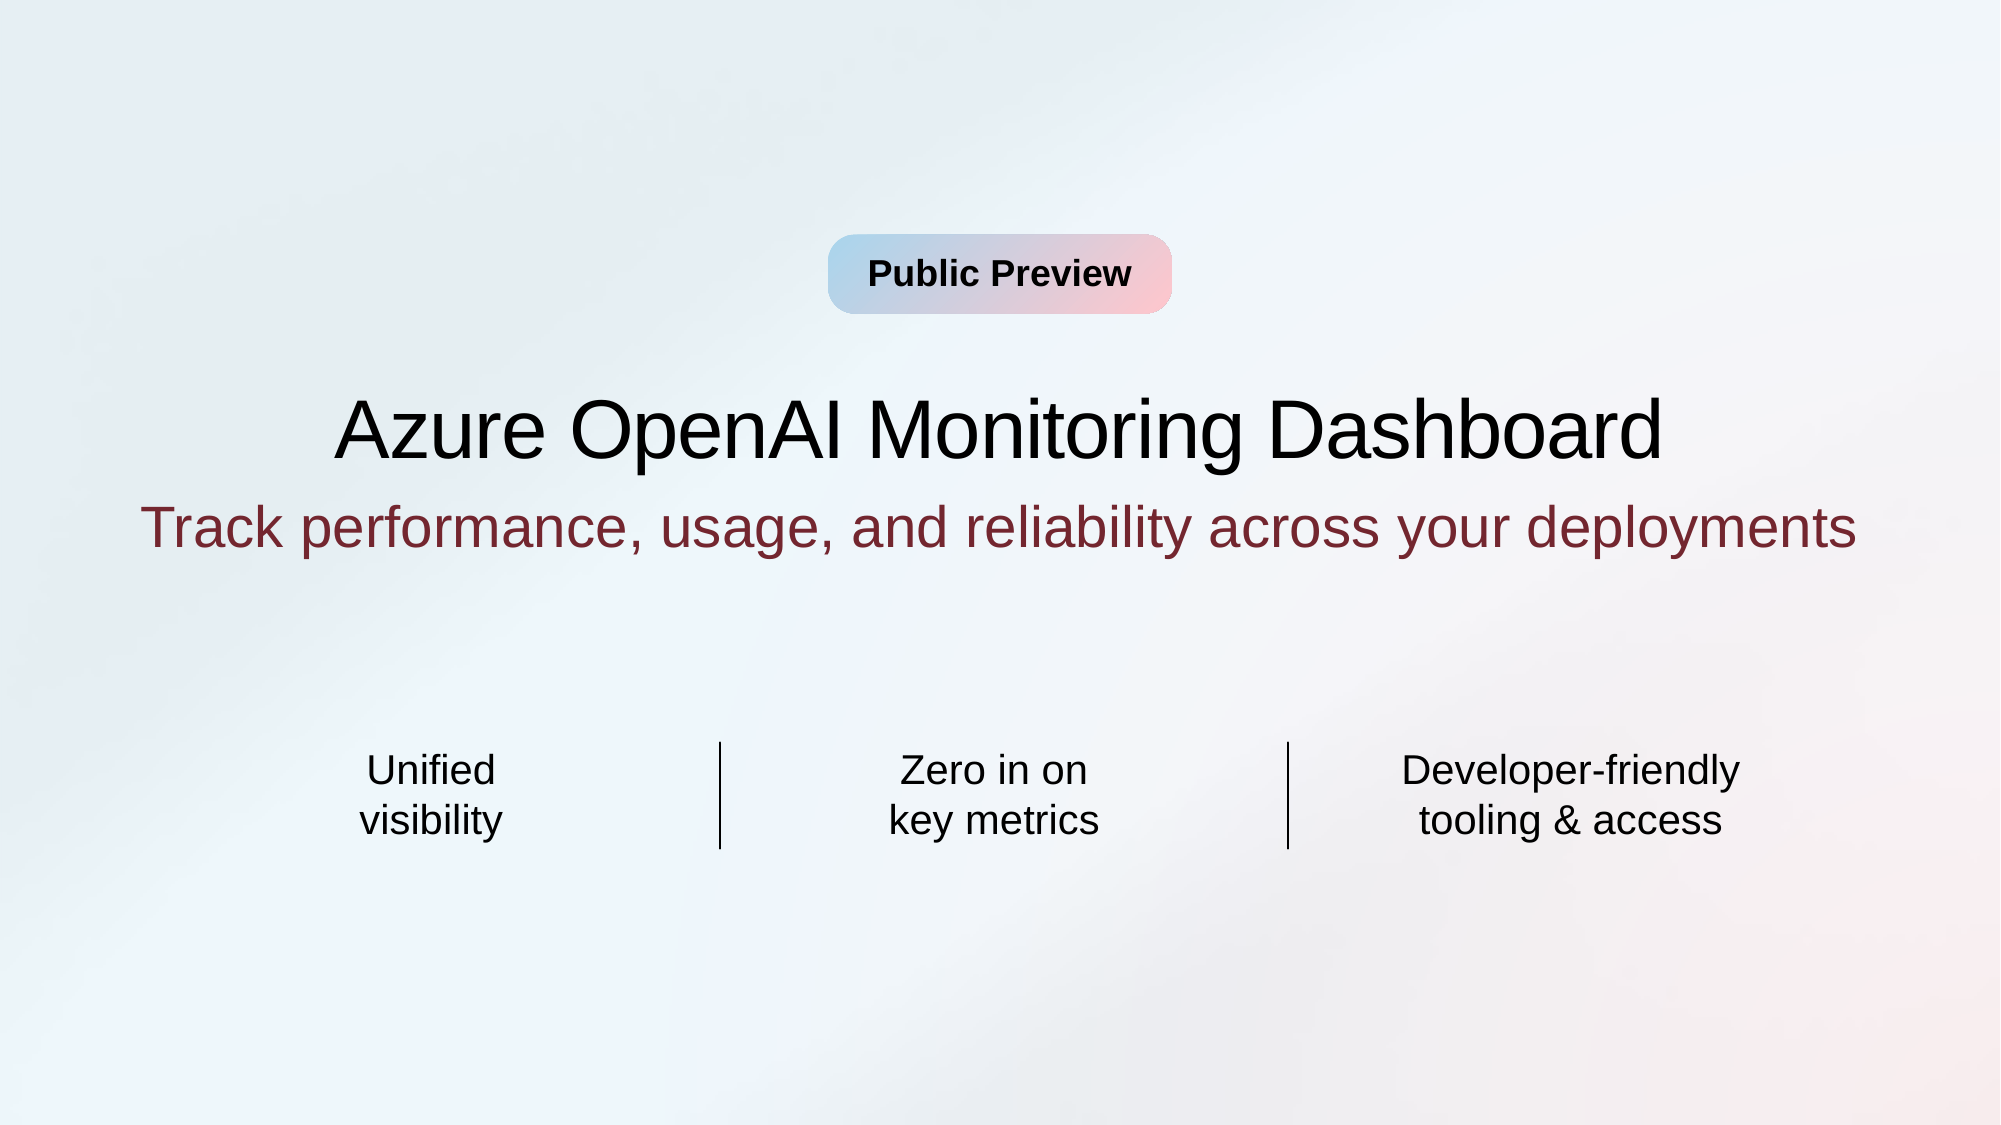

Public Preview
# Azure OpenAI Monitoring Dashboard
Track performance, usage, and reliability across your deployments
Unified visibility
Zero in on
key metrics
Developer-friendly tooling & access